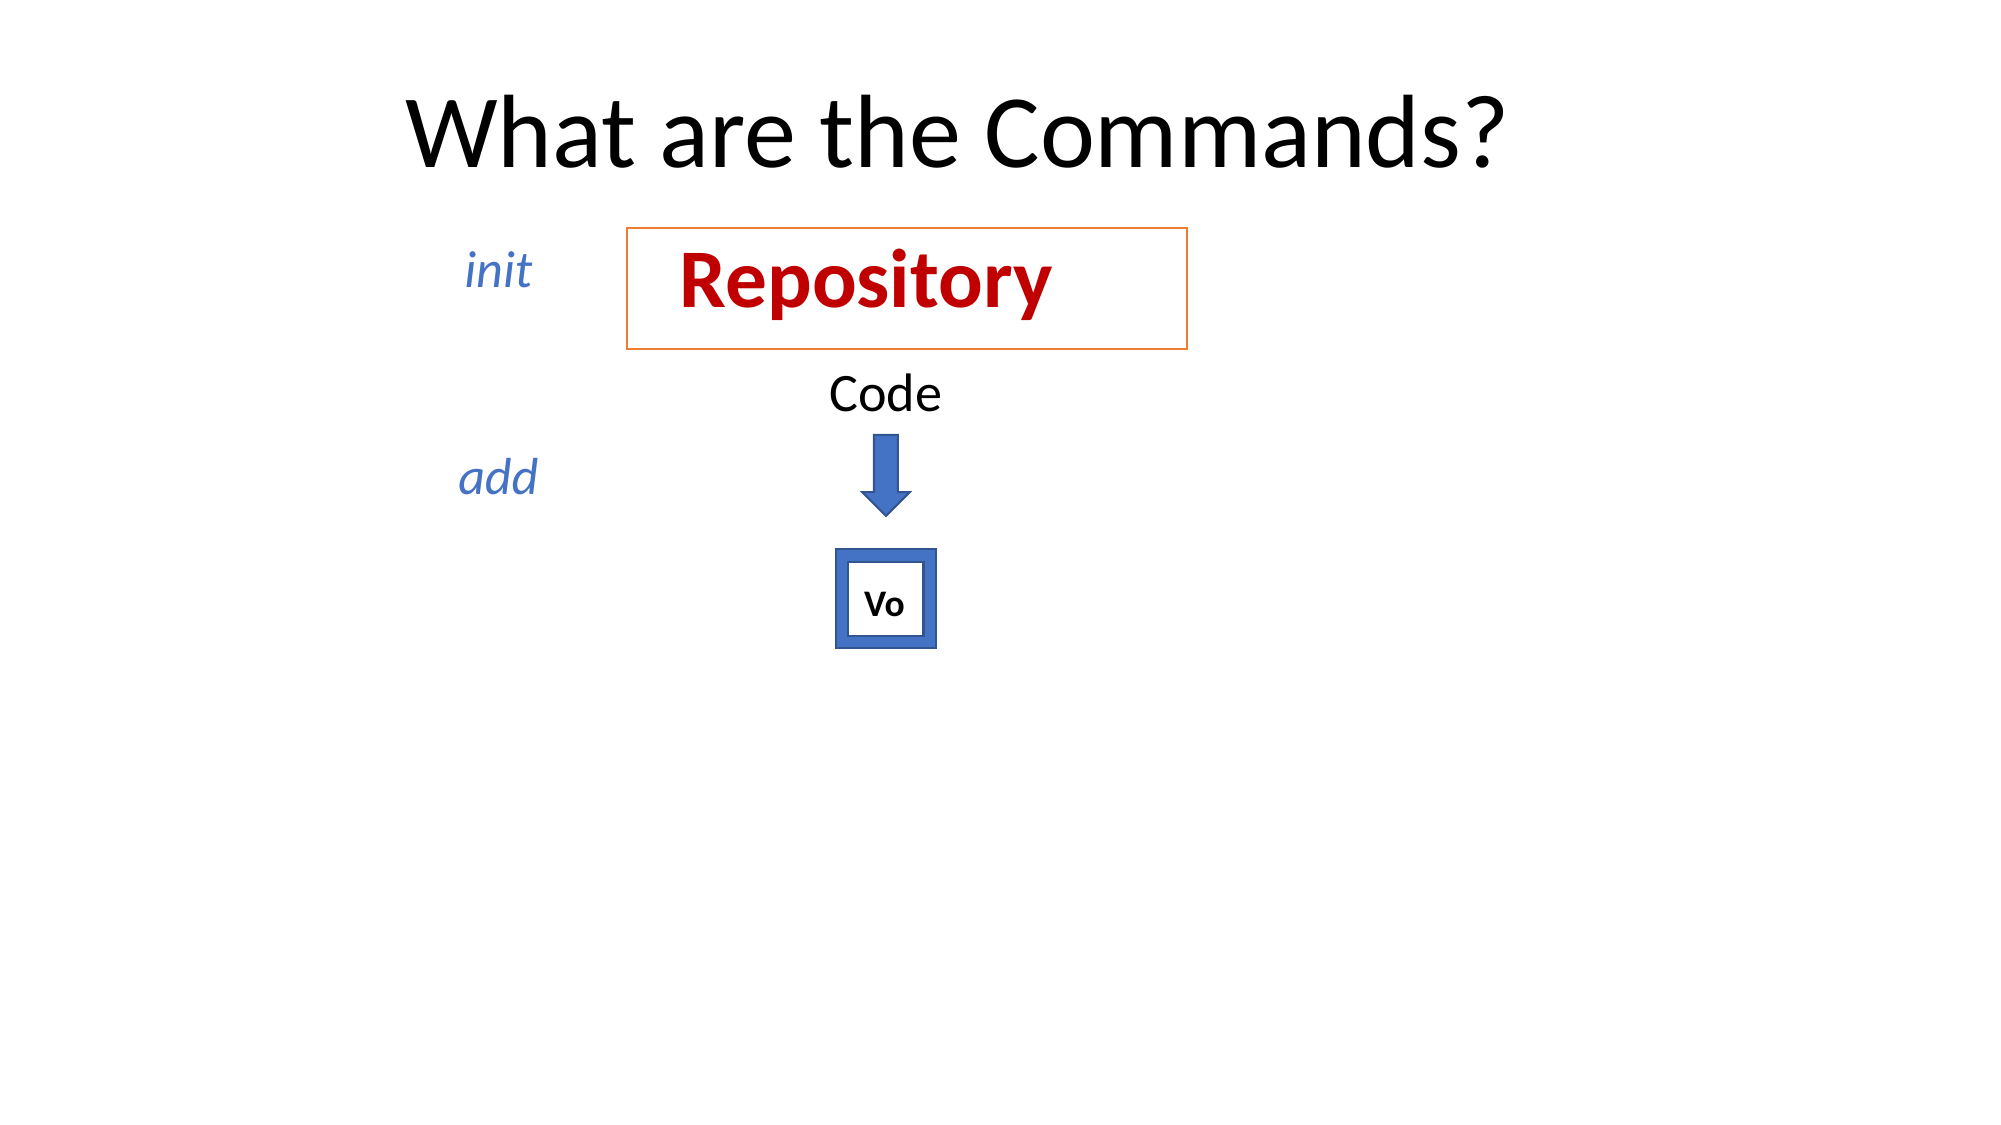

What are the Commands?
init

  Repository
Code
add

Vo